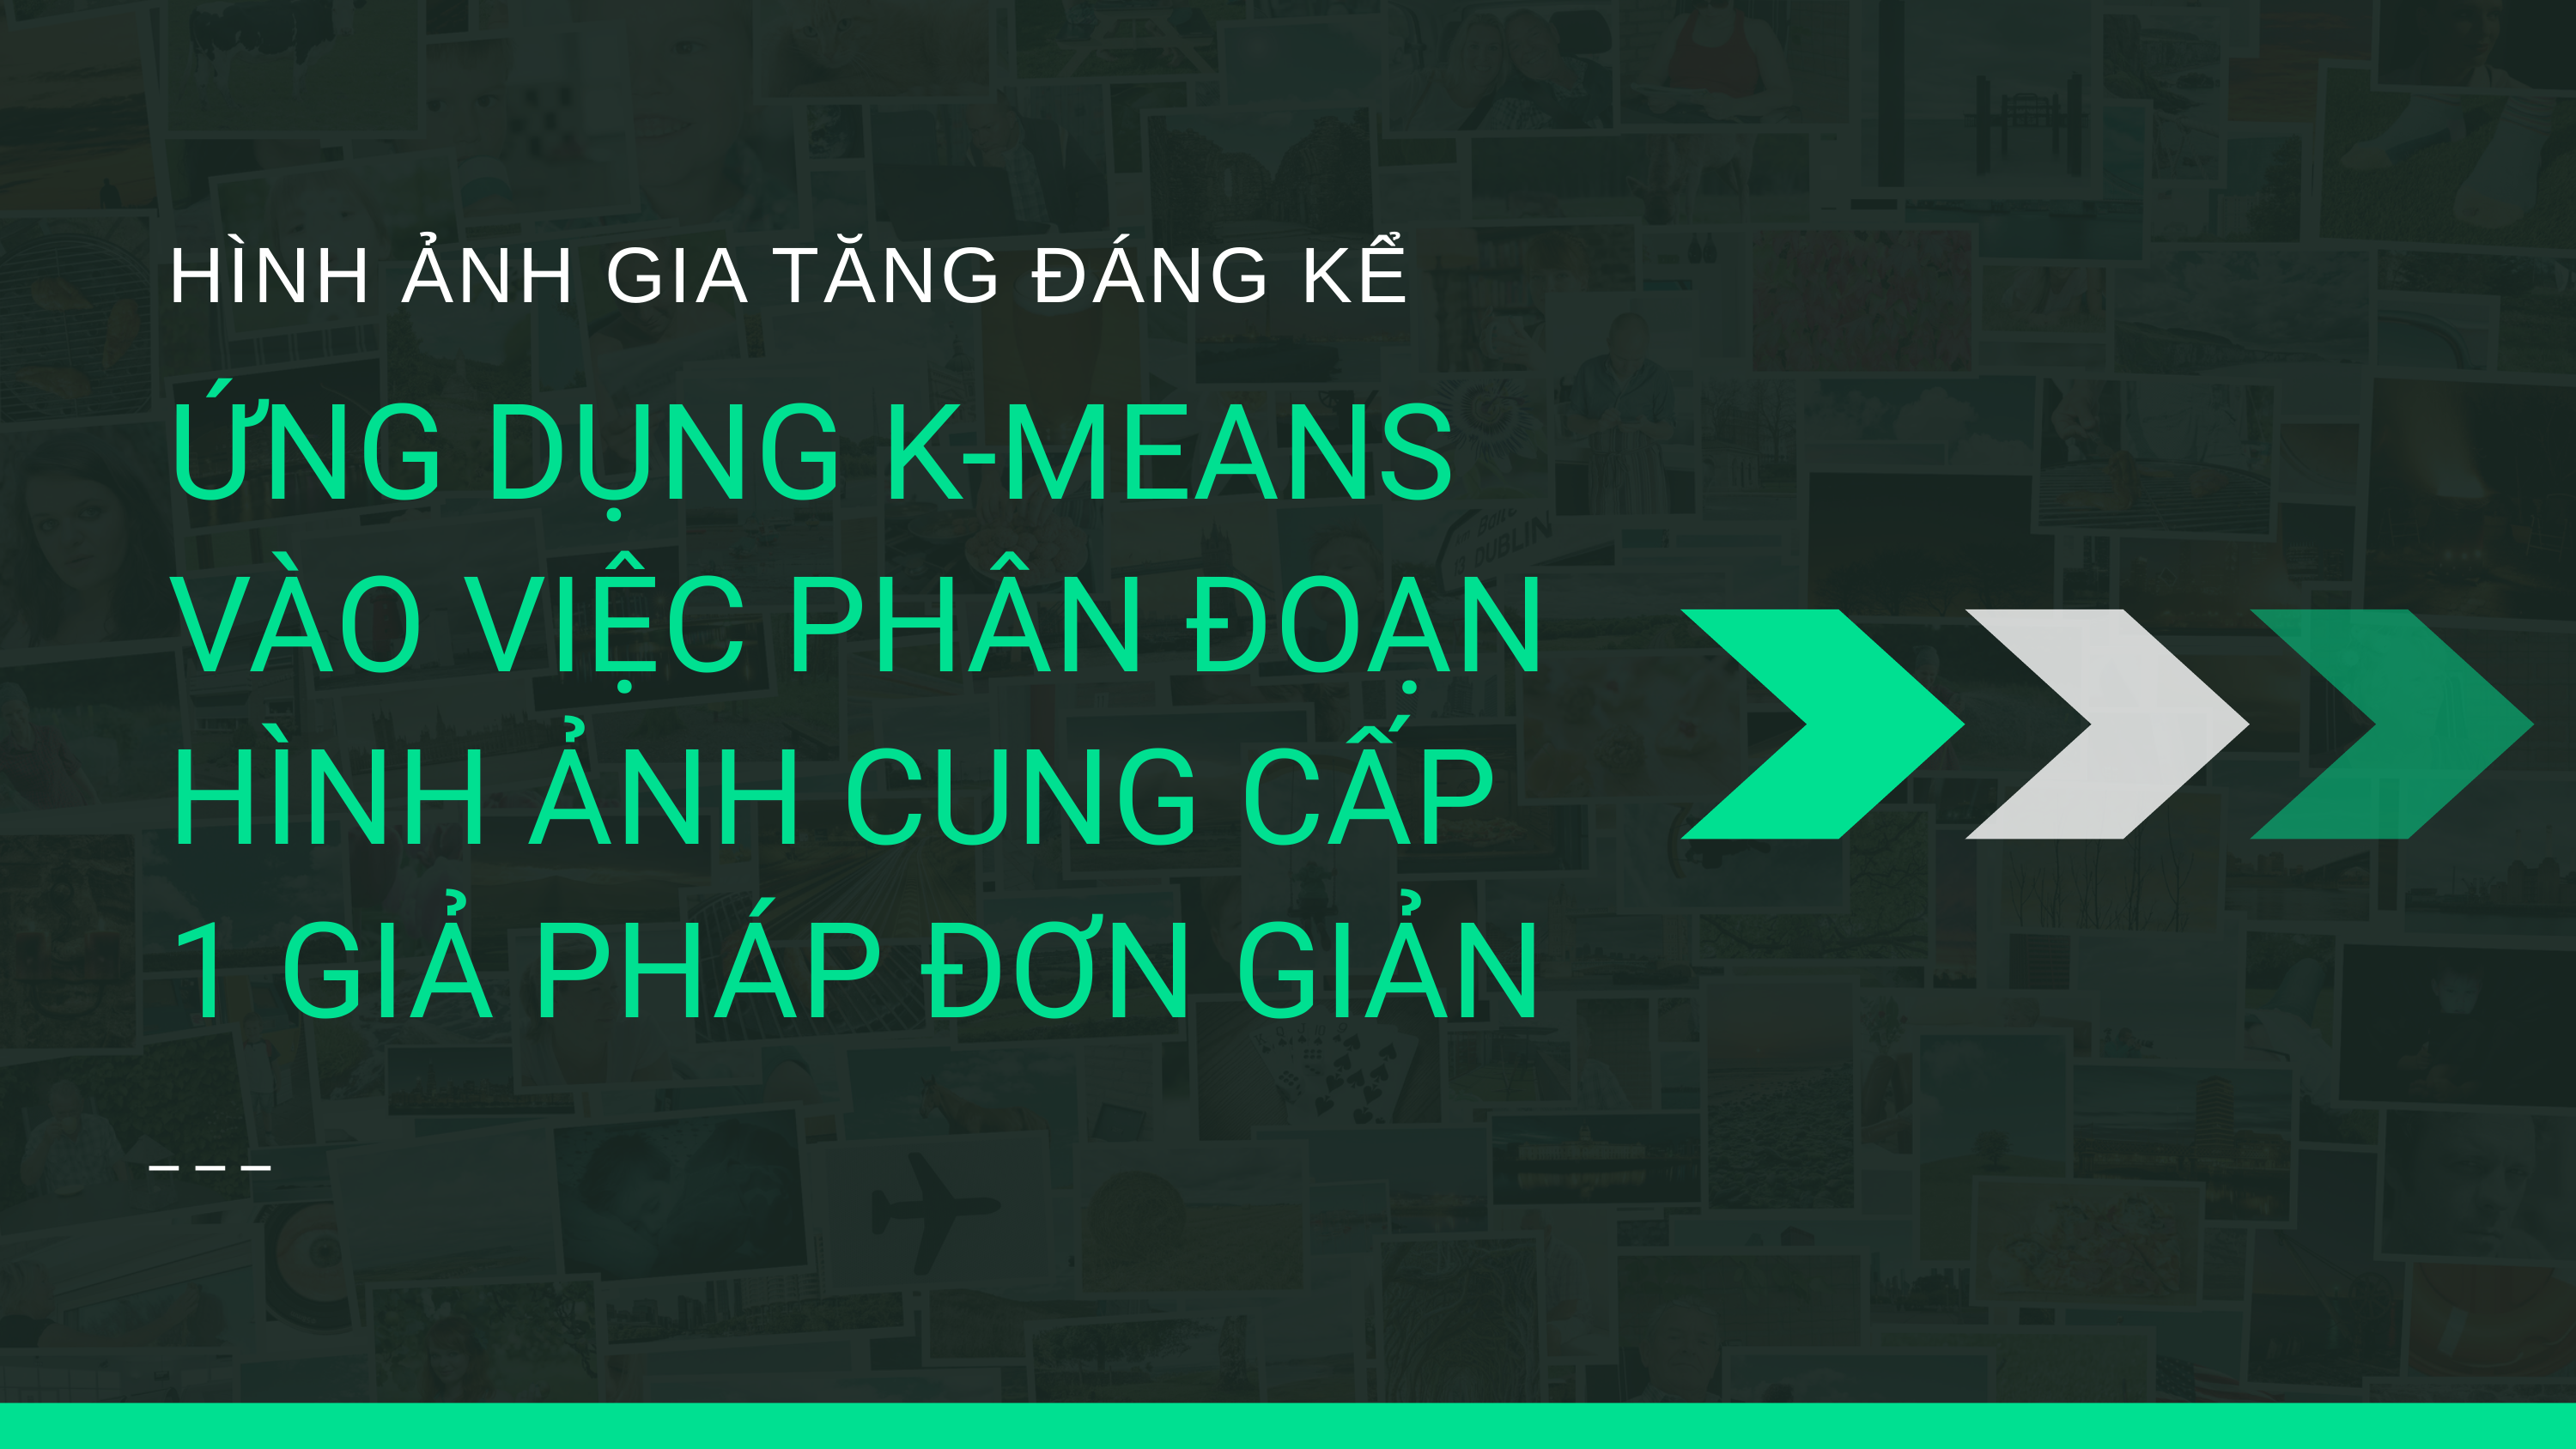

HÌNH ẢNH GIA TĂNG ĐÁNG KỂ
ỨNG DỤNG K-MEANS VÀO VIỆC PHÂN ĐOẠN HÌNH ẢNH CUNG CẤP 1 GIẢ PHÁP ĐƠN GIẢN
–––